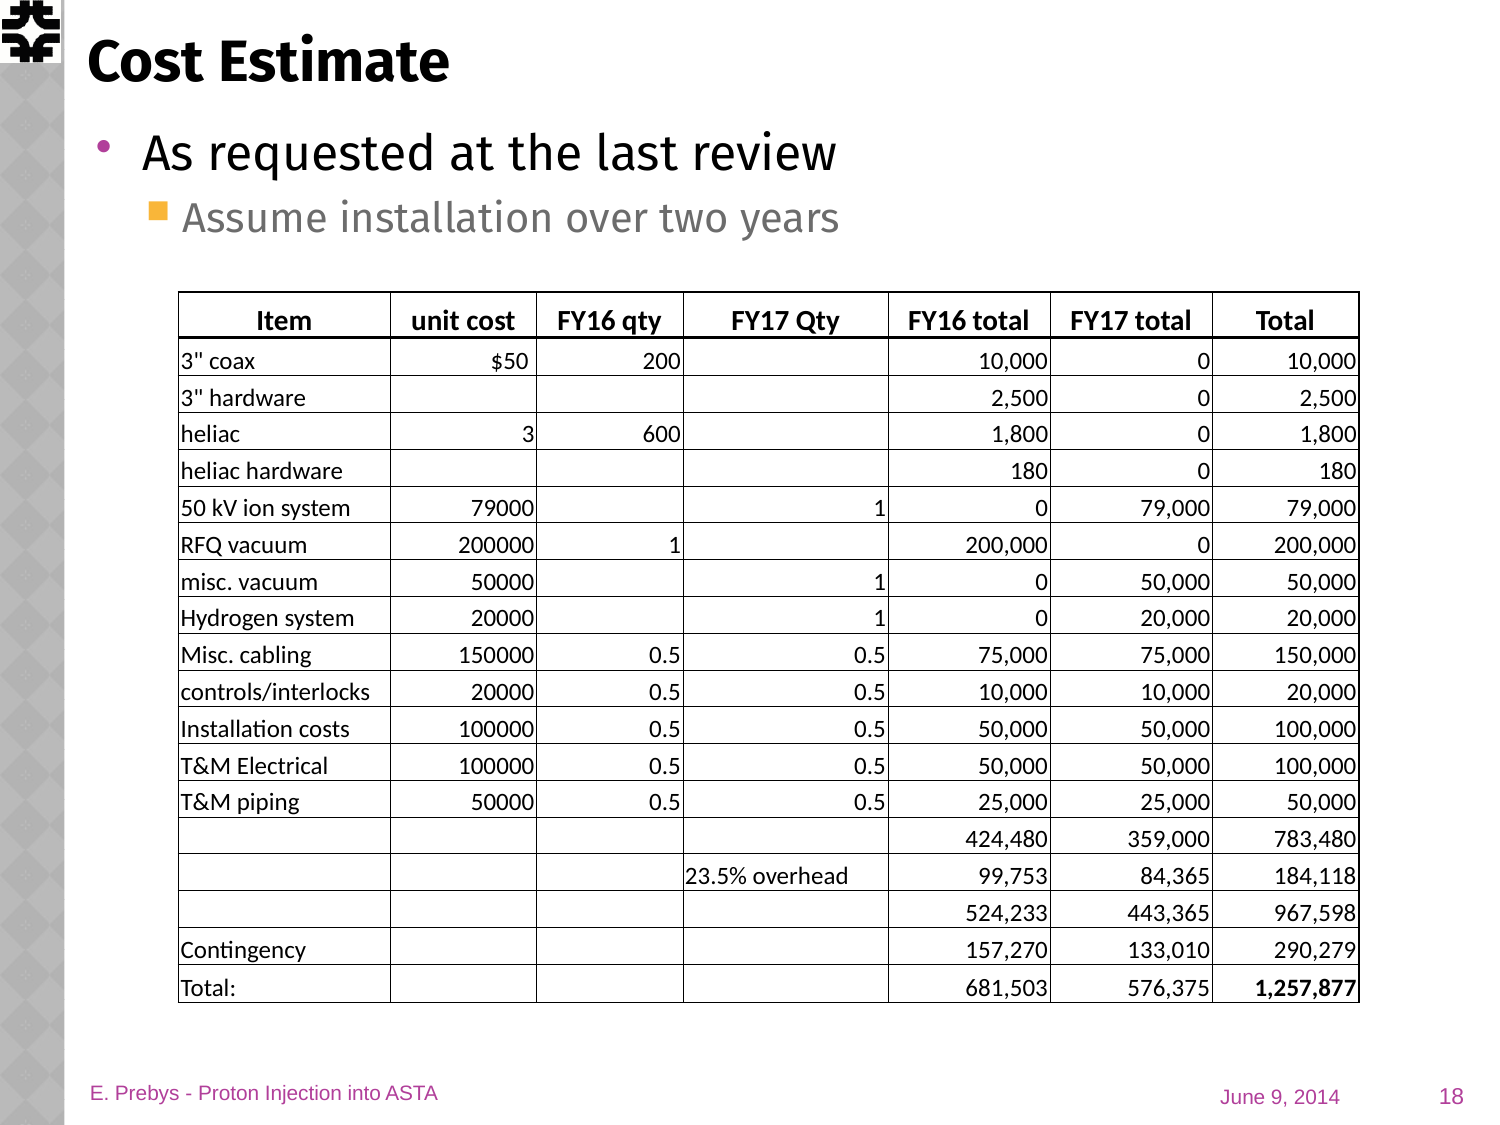

# Cost Estimate
As requested at the last review
Assume installation over two years
| Item | unit cost | FY16 qty | FY17 Qty | FY16 total | FY17 total | Total |
| --- | --- | --- | --- | --- | --- | --- |
| 3" coax | $50 | 200 |  | 10,000 | 0 | 10,000 |
| 3" hardware |  |  |  | 2,500 | 0 | 2,500 |
| heliac | 3 | 600 |  | 1,800 | 0 | 1,800 |
| heliac hardware |  |  |  | 180 | 0 | 180 |
| 50 kV ion system | 79000 |  | 1 | 0 | 79,000 | 79,000 |
| RFQ vacuum | 200000 | 1 |  | 200,000 | 0 | 200,000 |
| misc. vacuum | 50000 |  | 1 | 0 | 50,000 | 50,000 |
| Hydrogen system | 20000 |  | 1 | 0 | 20,000 | 20,000 |
| Misc. cabling | 150000 | 0.5 | 0.5 | 75,000 | 75,000 | 150,000 |
| controls/interlocks | 20000 | 0.5 | 0.5 | 10,000 | 10,000 | 20,000 |
| Installation costs | 100000 | 0.5 | 0.5 | 50,000 | 50,000 | 100,000 |
| T&M Electrical | 100000 | 0.5 | 0.5 | 50,000 | 50,000 | 100,000 |
| T&M piping | 50000 | 0.5 | 0.5 | 25,000 | 25,000 | 50,000 |
|  |  |  |  | 424,480 | 359,000 | 783,480 |
|  |  |  | 23.5% overhead | 99,753 | 84,365 | 184,118 |
|  |  |  |  | 524,233 | 443,365 | 967,598 |
| Contingency |  |  |  | 157,270 | 133,010 | 290,279 |
| Total: |  |  |  | 681,503 | 576,375 | 1,257,877 |
18
E. Prebys - Proton Injection into ASTA
June 9, 2014